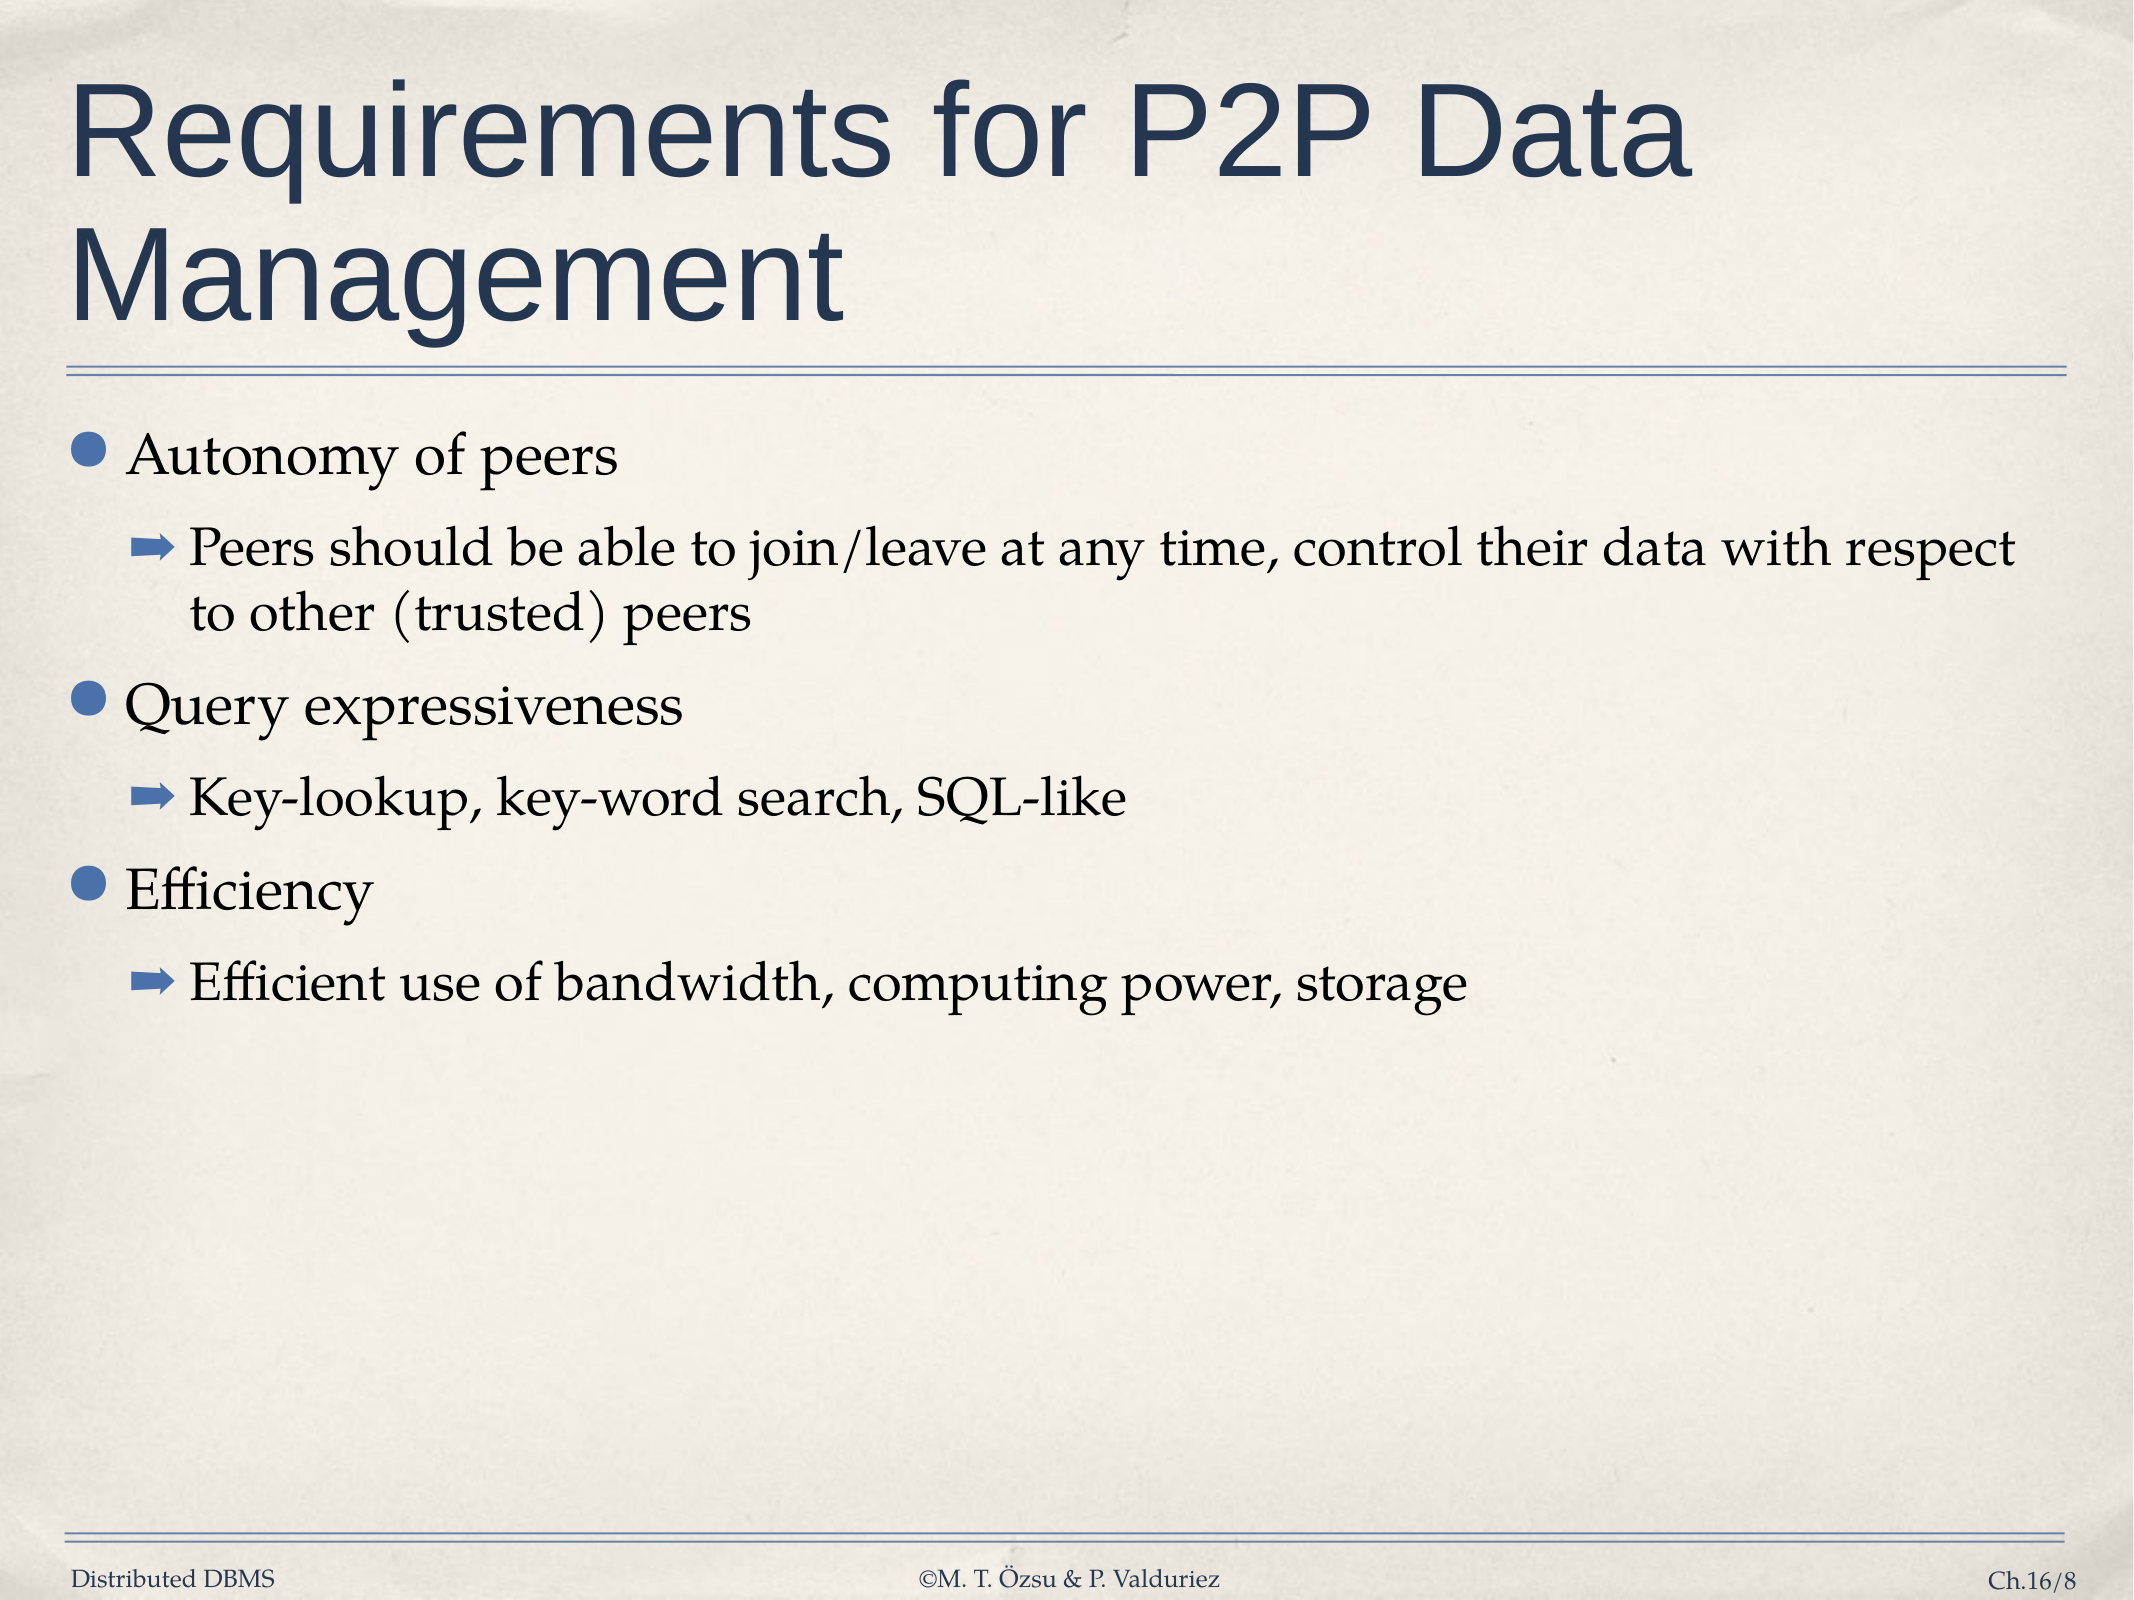

# Requirements for P2P Data Management
Autonomy of peers
Peers should be able to join/leave at any time, control their data with respect to other (trusted) peers
Query expressiveness
Key-lookup, key-word search, SQL-like
Efficiency
Efficient use of bandwidth, computing power, storage